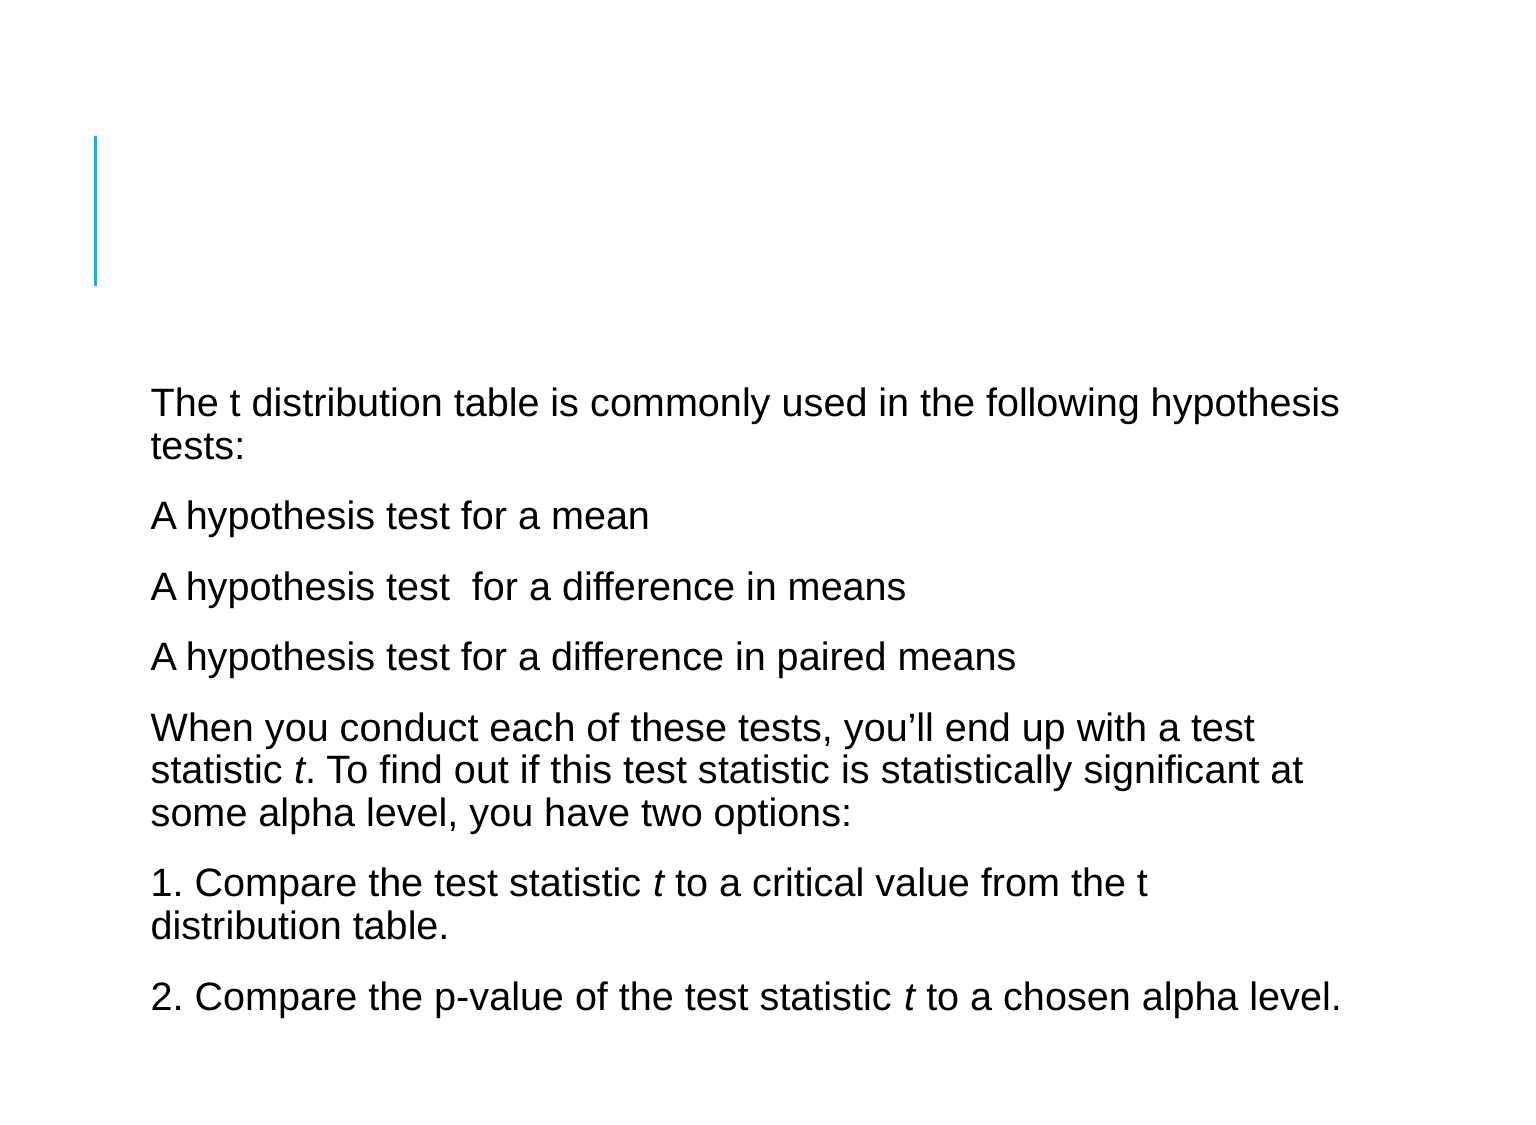

#
The t distribution table is commonly used in the following hypothesis tests:
A hypothesis test for a mean
A hypothesis test  for a difference in means
A hypothesis test for a difference in paired means
When you conduct each of these tests, you’ll end up with a test statistic t. To find out if this test statistic is statistically significant at some alpha level, you have two options:
1. Compare the test statistic t to a critical value from the t distribution table.
2. Compare the p-value of the test statistic t to a chosen alpha level.